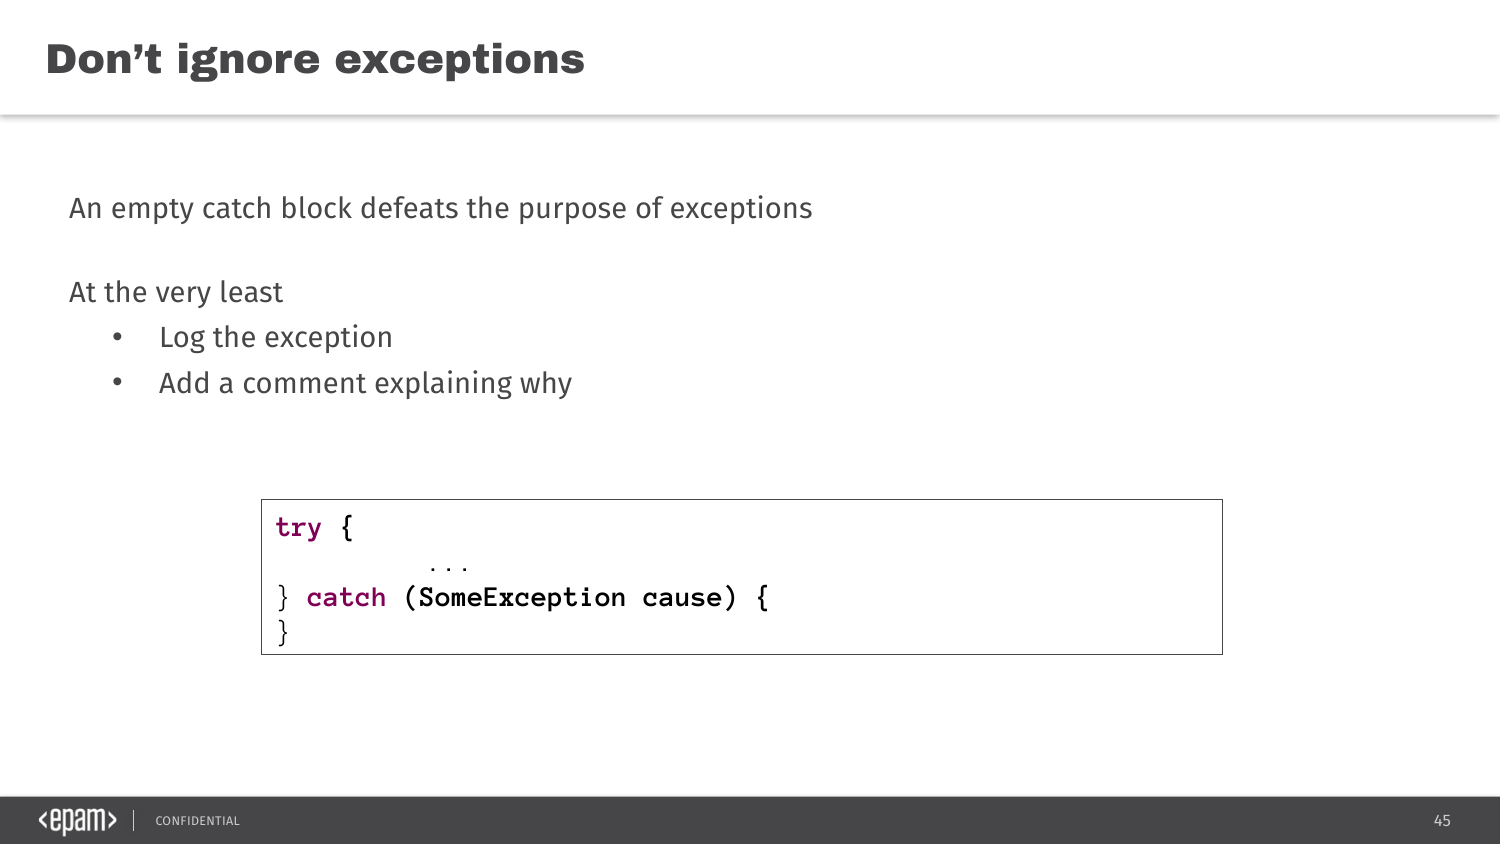

Don’t ignore exceptions
An empty catch block defeats the purpose of exceptions

At the very least
Log the exception
Add a comment explaining why

try {
	...
} catch (SomeException cause) {
}